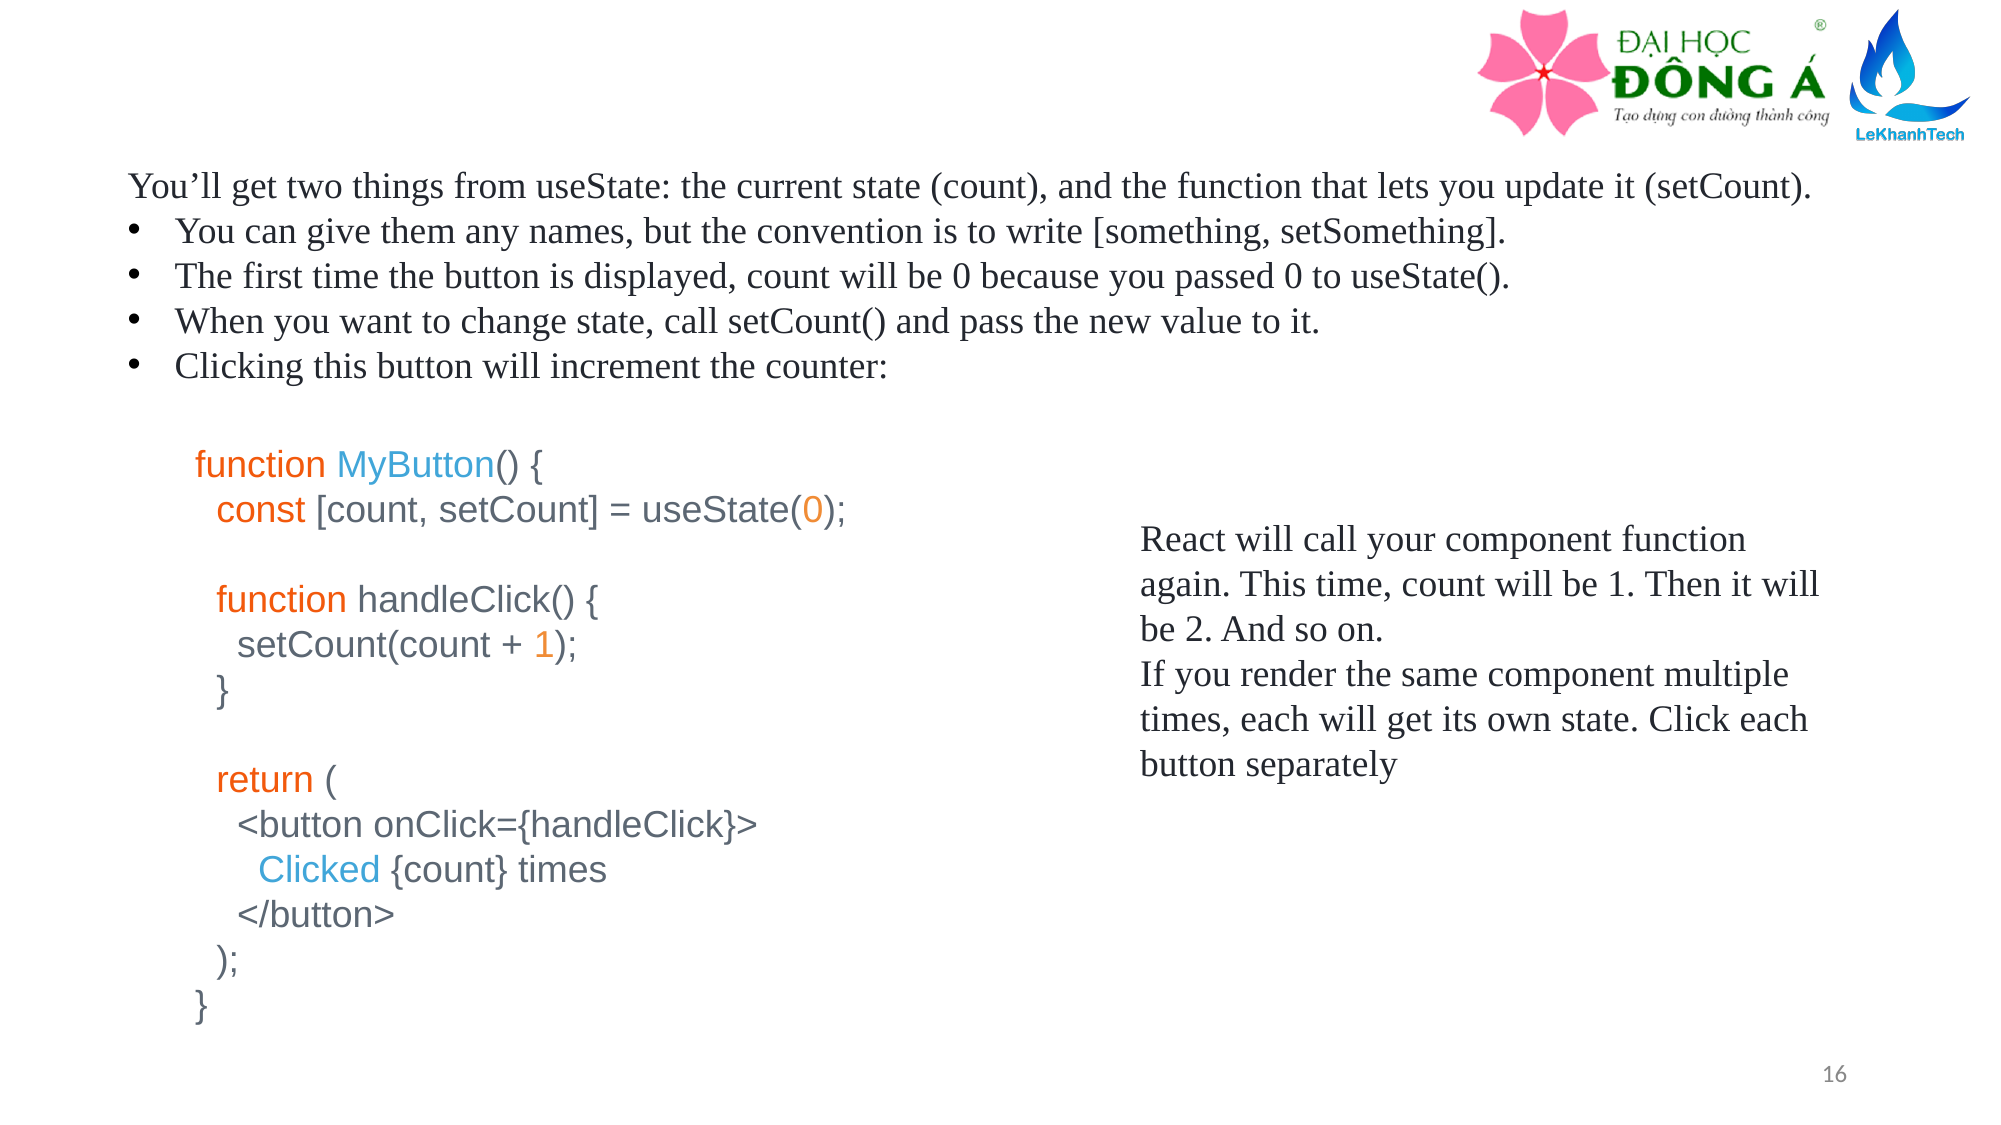

You’ll get two things from useState: the current state (count), and the function that lets you update it (setCount).
You can give them any names, but the convention is to write [something, setSomething].
The first time the button is displayed, count will be 0 because you passed 0 to useState().
When you want to change state, call setCount() and pass the new value to it.
Clicking this button will increment the counter:
function MyButton() {
  const [count, setCount] = useState(0);
  function handleClick() {
    setCount(count + 1);
  }
  return (
    <button onClick={handleClick}>
      Clicked {count} times
    </button>
  );
}
React will call your component function again. This time, count will be 1. Then it will be 2. And so on.
If you render the same component multiple times, each will get its own state. Click each button separately
16